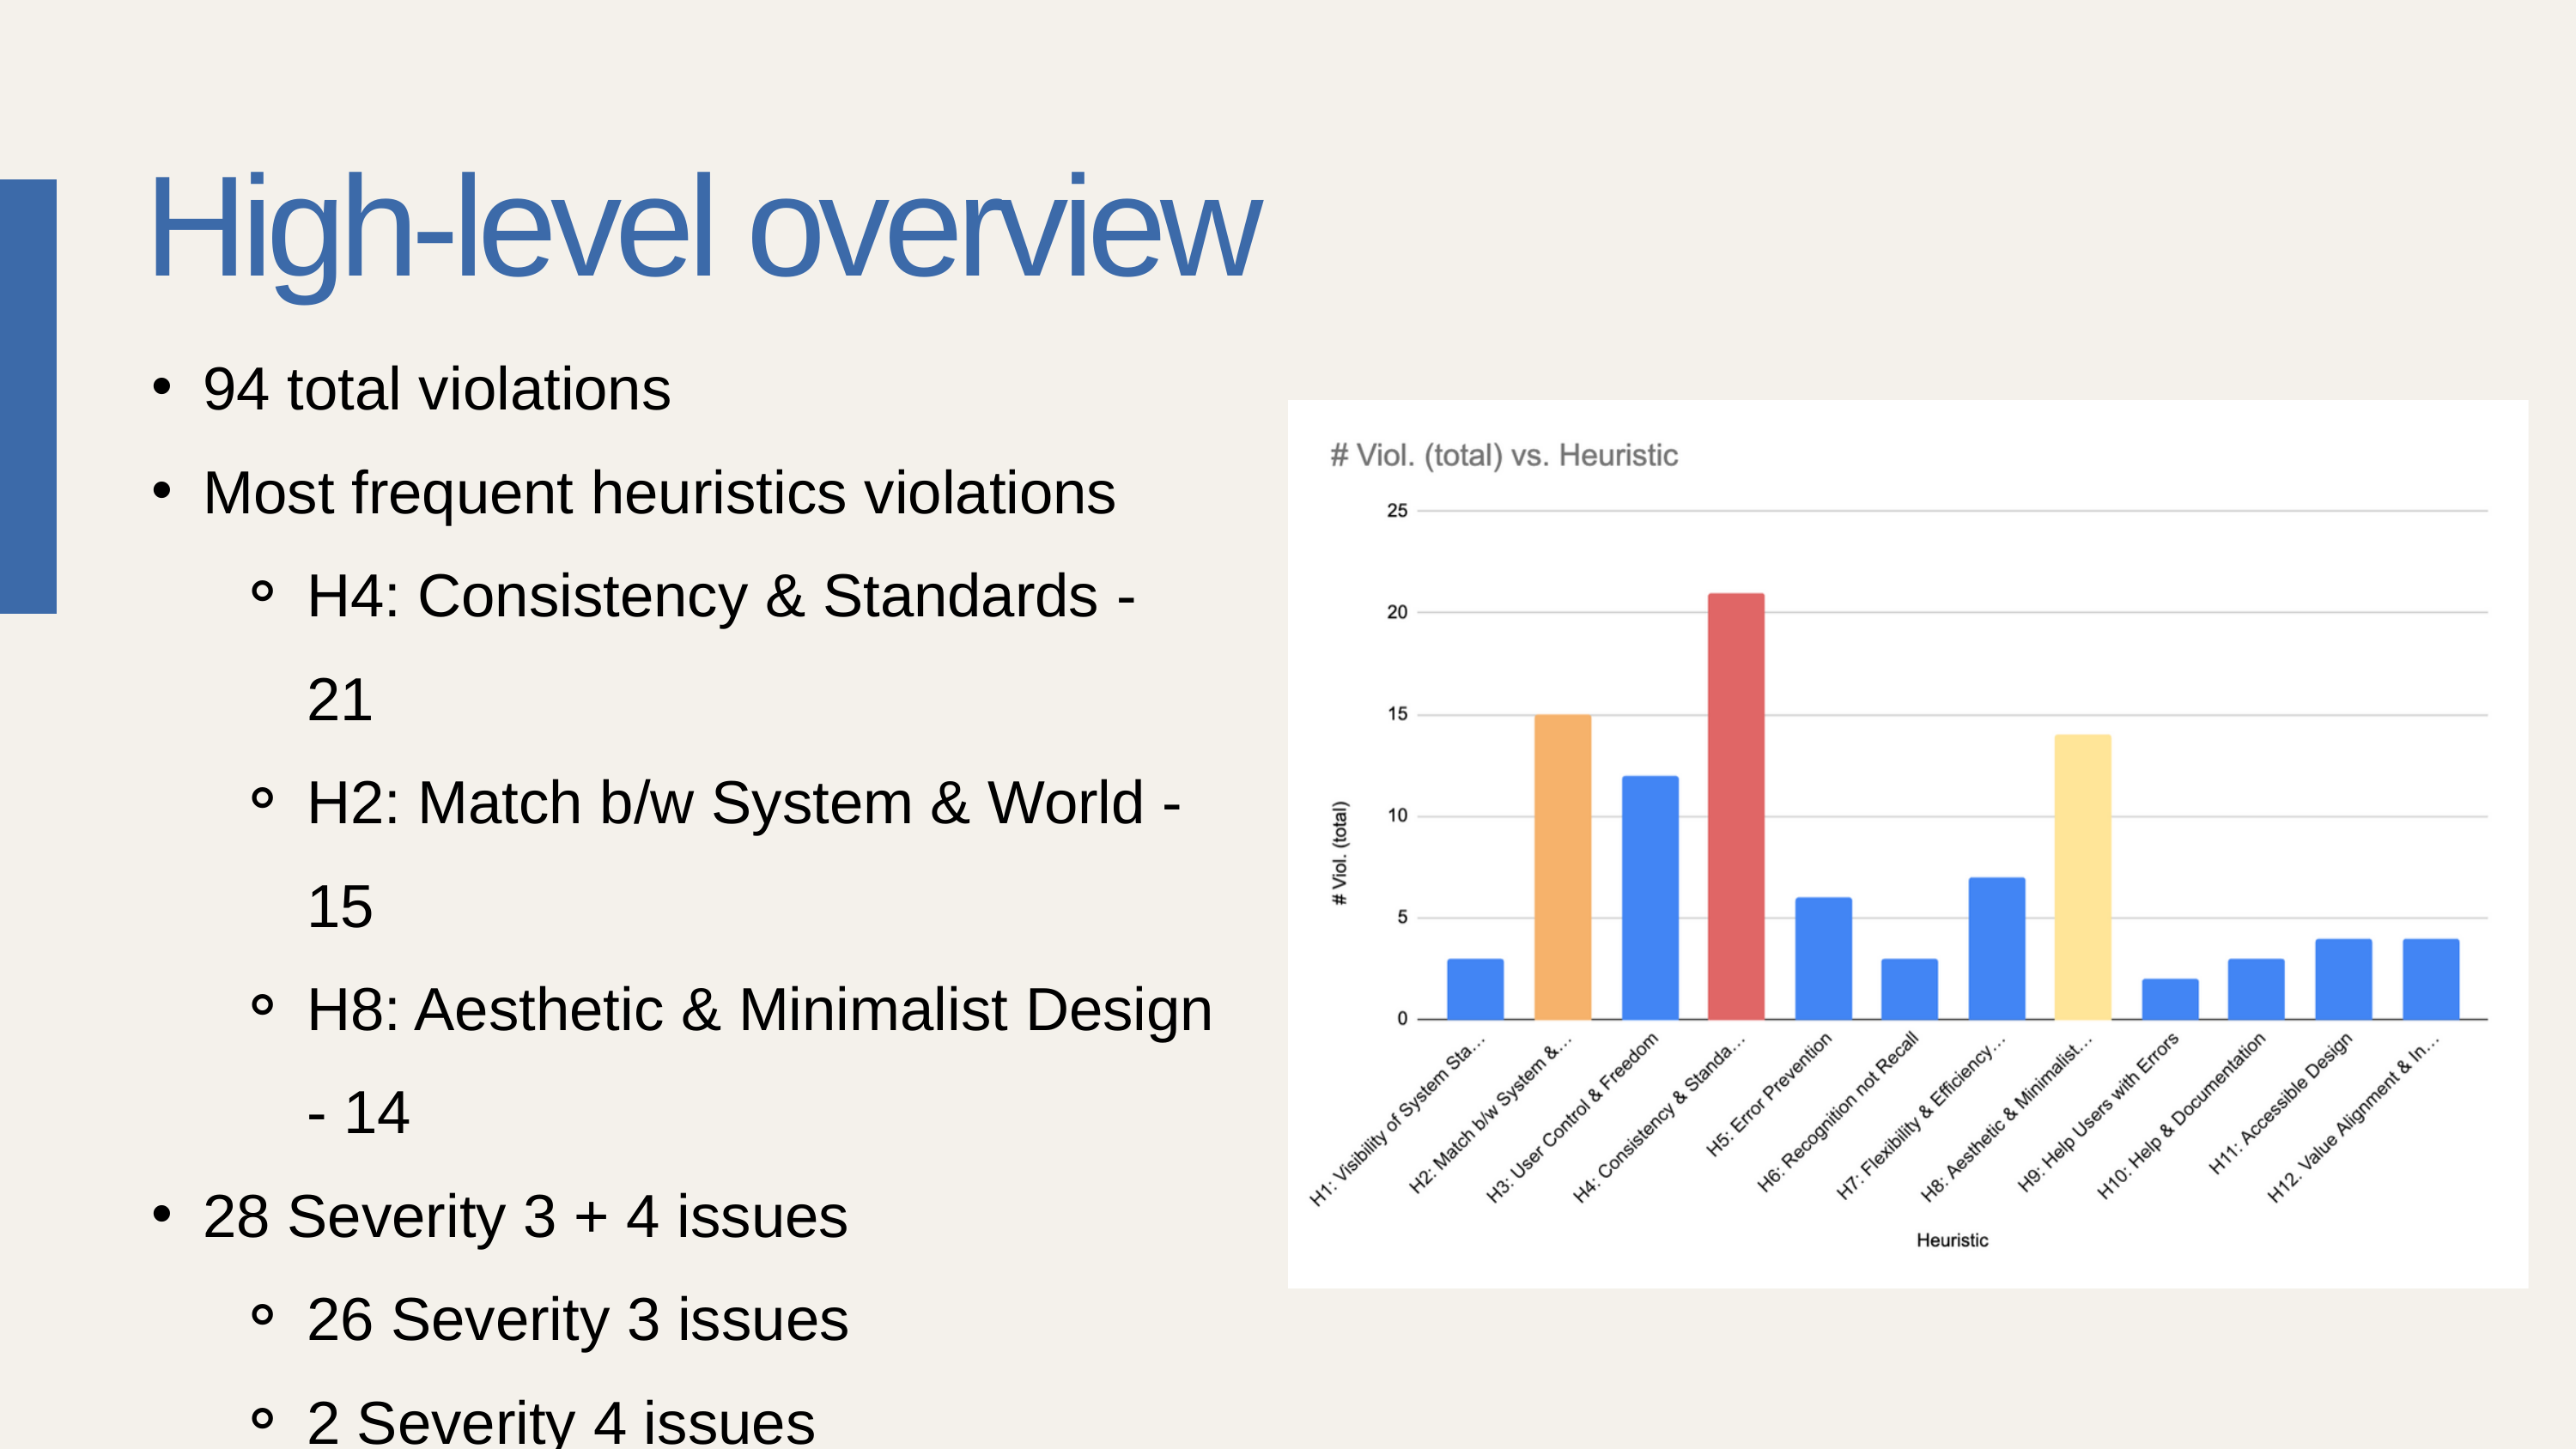

High-level overview

94 total violations
Most frequent heuristics violations
H4: Consistency & Standards - 21
H2: Match b/w System & World - 15
H8: Aesthetic & Minimalist Design - 14
28 Severity 3 + 4 issues
26 Severity 3 issues
2 Severity 4 issues